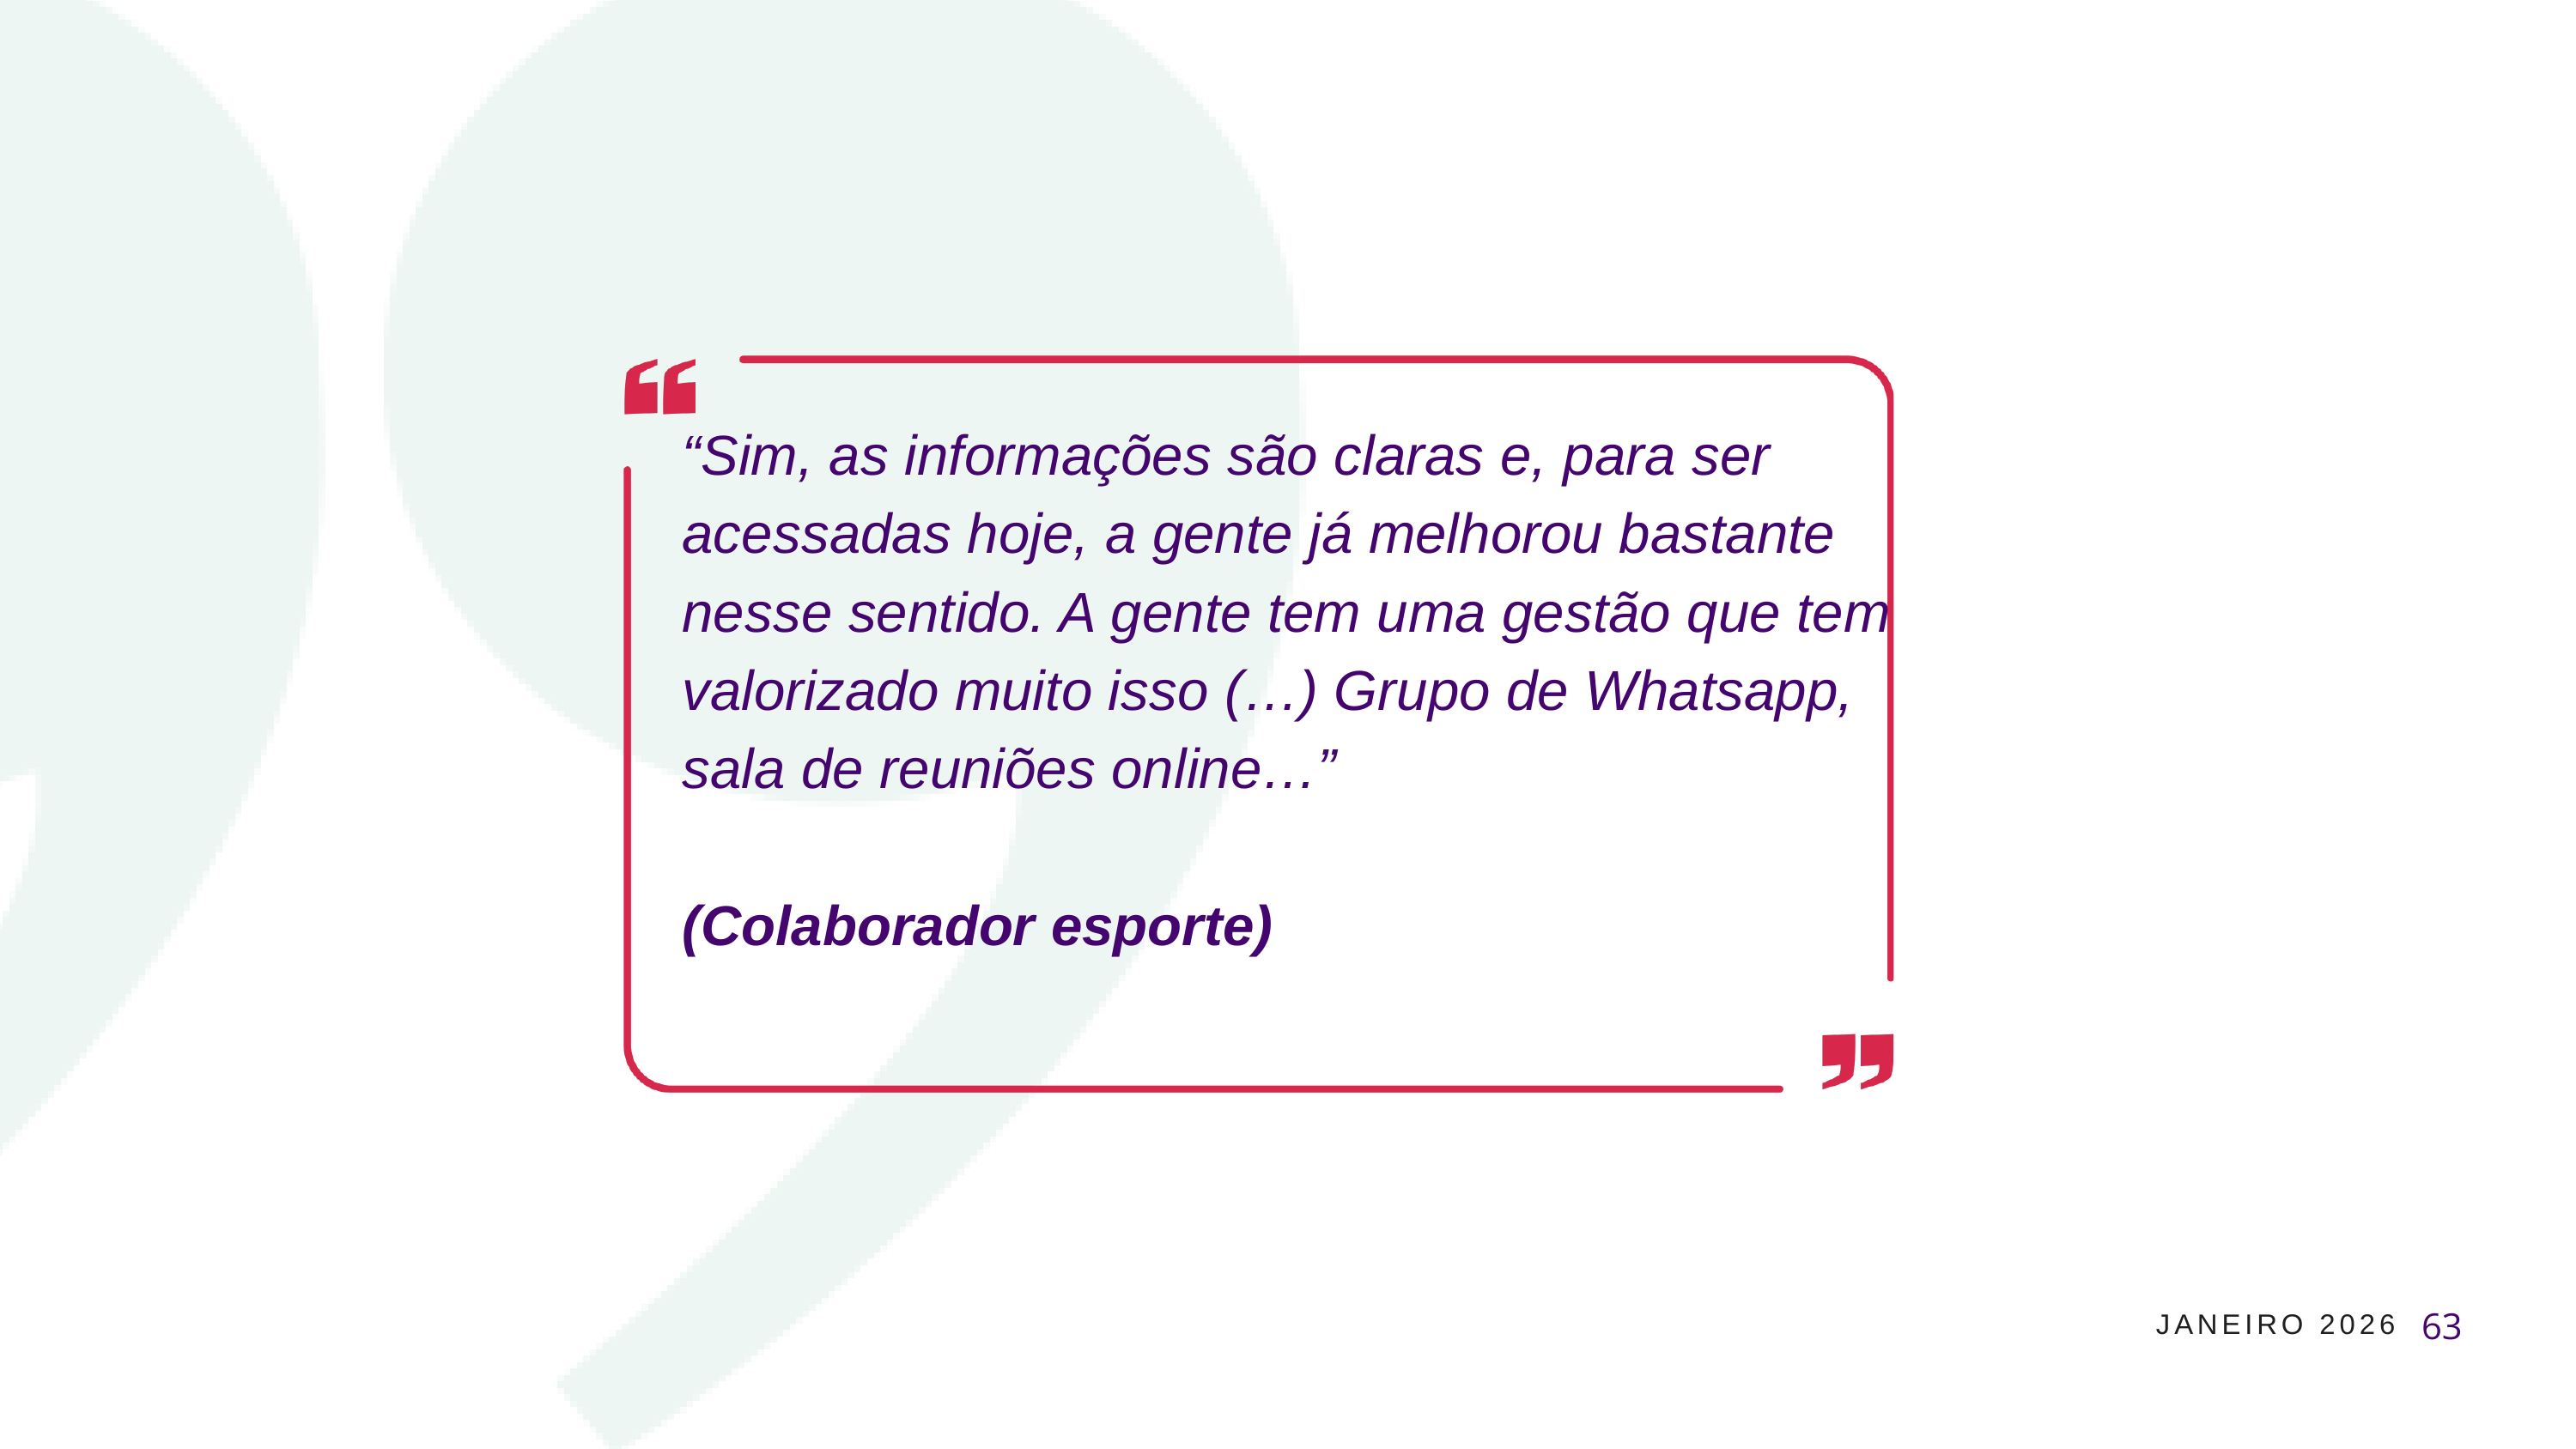

“Sim, as informações são claras e, para ser acessadas hoje, a gente já melhorou bastante nesse sentido. A gente tem uma gestão que tem valorizado muito isso (…) Grupo de Whatsapp, sala de reuniões online…”

(Colaborador esporte)
63
JANEIRO 2026